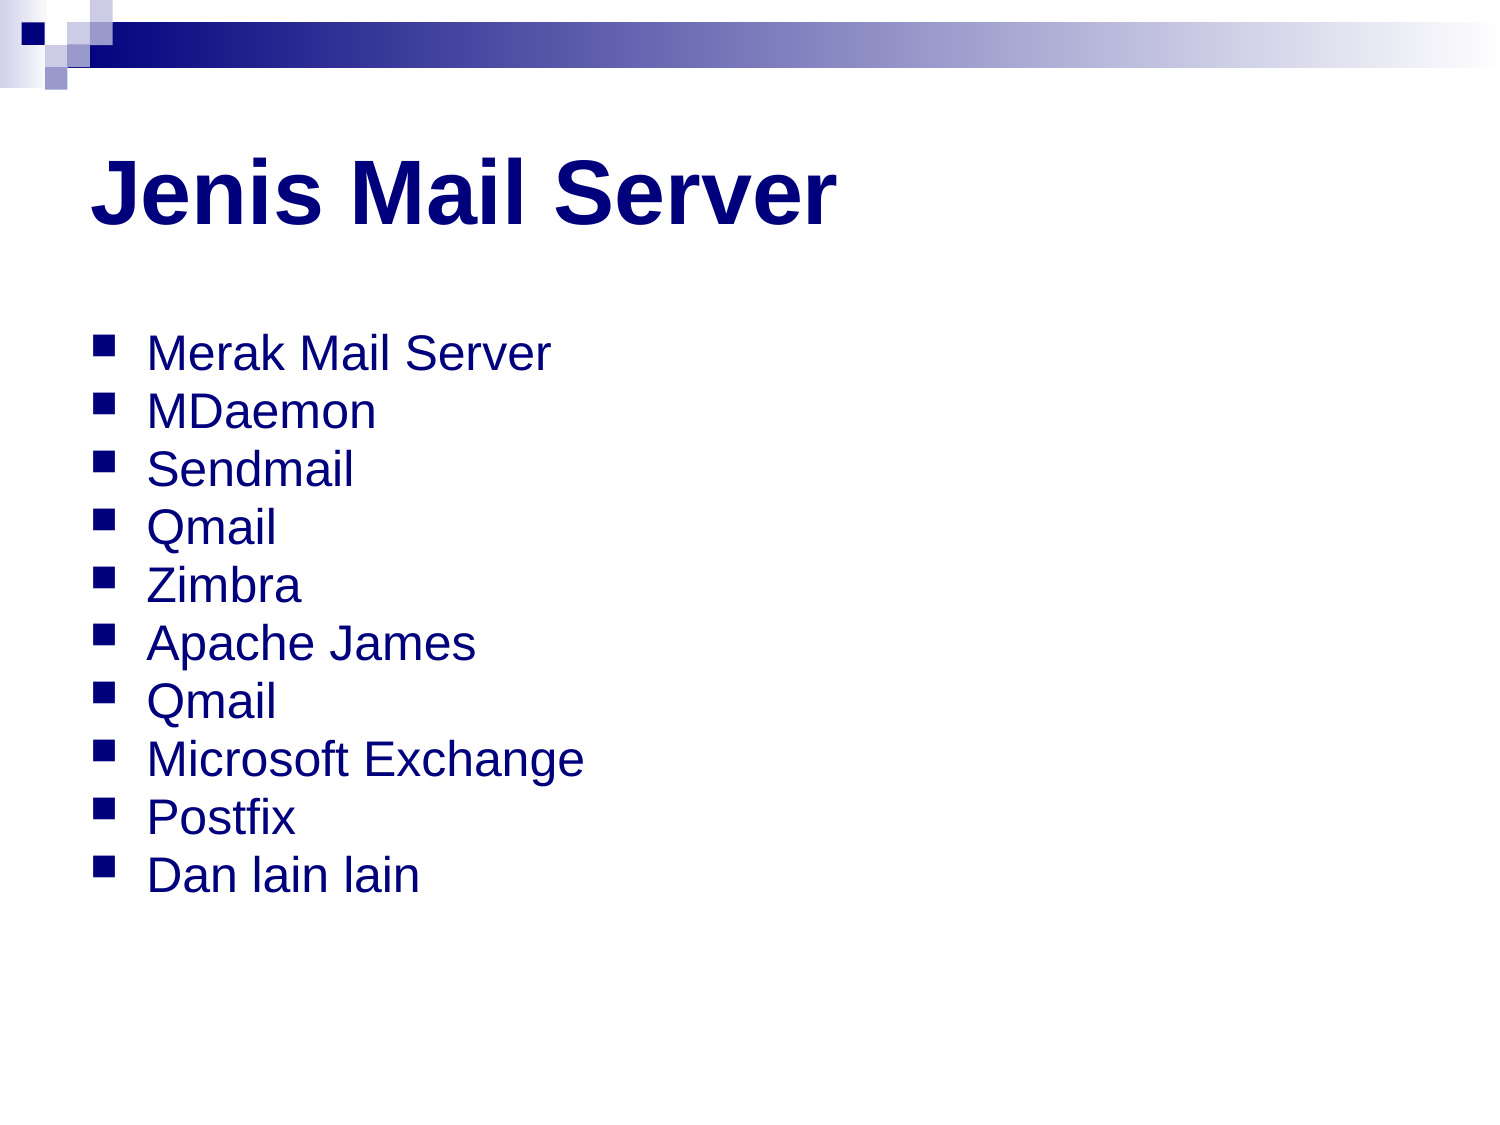

# Jenis Mail Server
Merak Mail Server
MDaemon
Sendmail
Qmail
Zimbra
Apache James
Qmail
Microsoft Exchange
Postfix
Dan lain lain